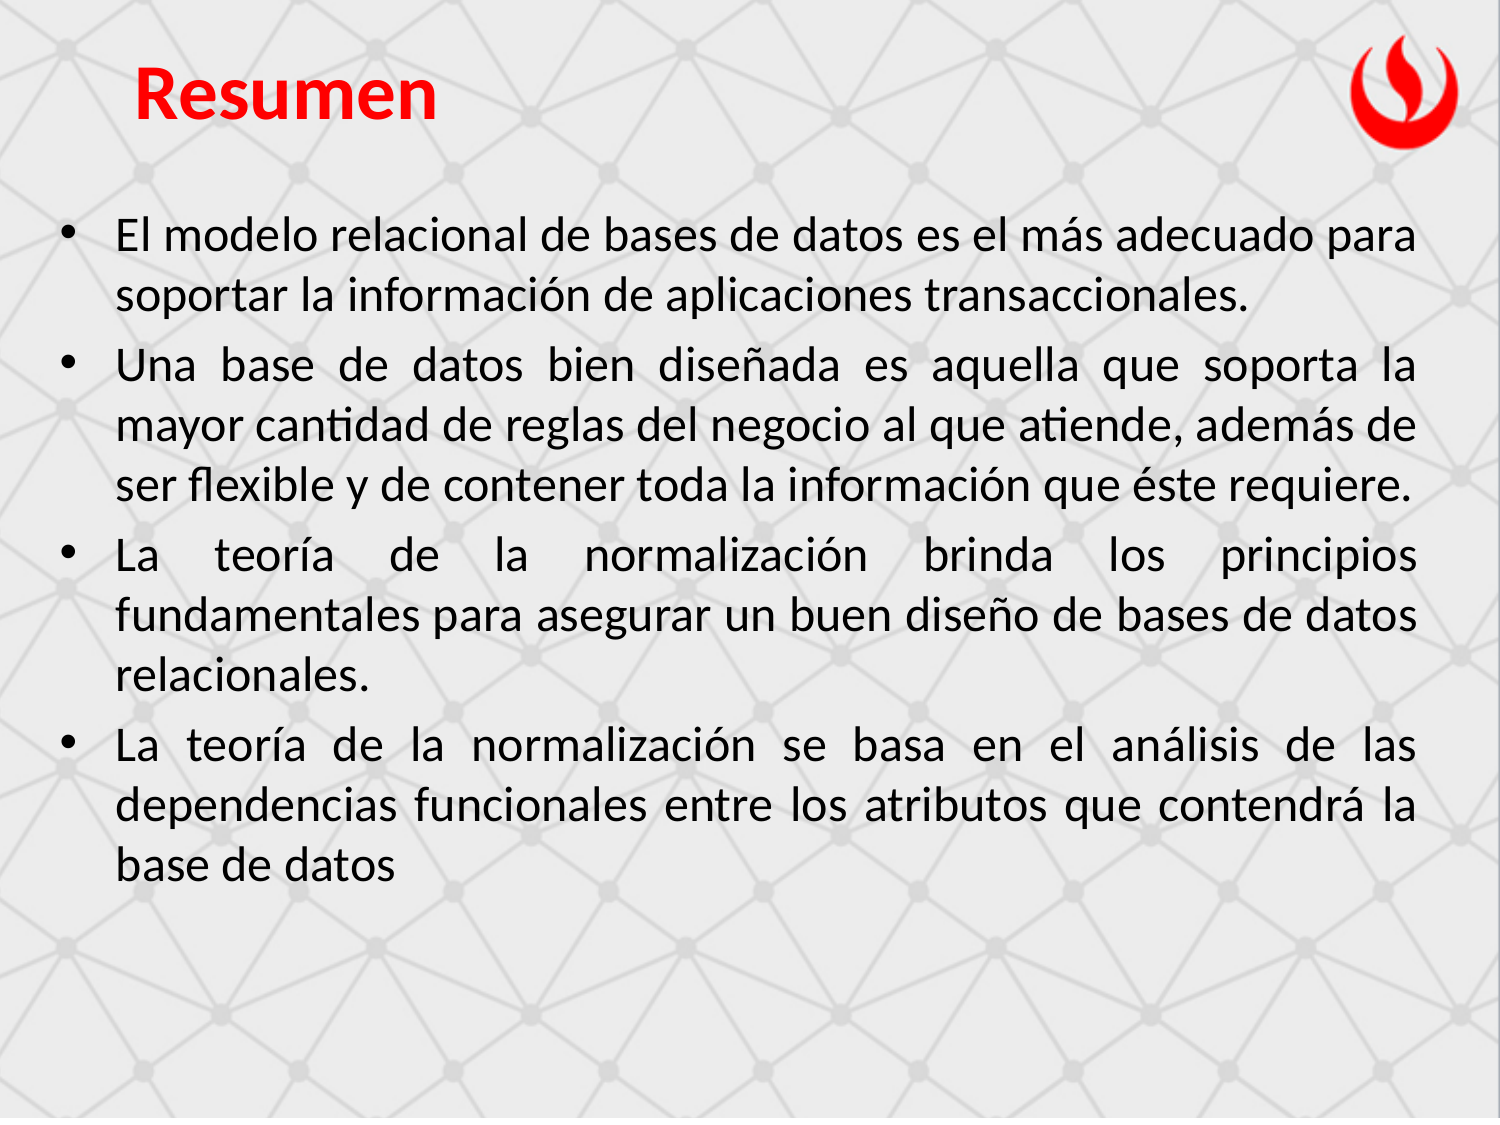

Resumen
El modelo relacional de bases de datos es el más adecuado para soportar la información de aplicaciones transaccionales.
Una base de datos bien diseñada es aquella que soporta la mayor cantidad de reglas del negocio al que atiende, además de ser flexible y de contener toda la información que éste requiere.
La teoría de la normalización brinda los principios fundamentales para asegurar un buen diseño de bases de datos relacionales.
La teoría de la normalización se basa en el análisis de las dependencias funcionales entre los atributos que contendrá la base de datos